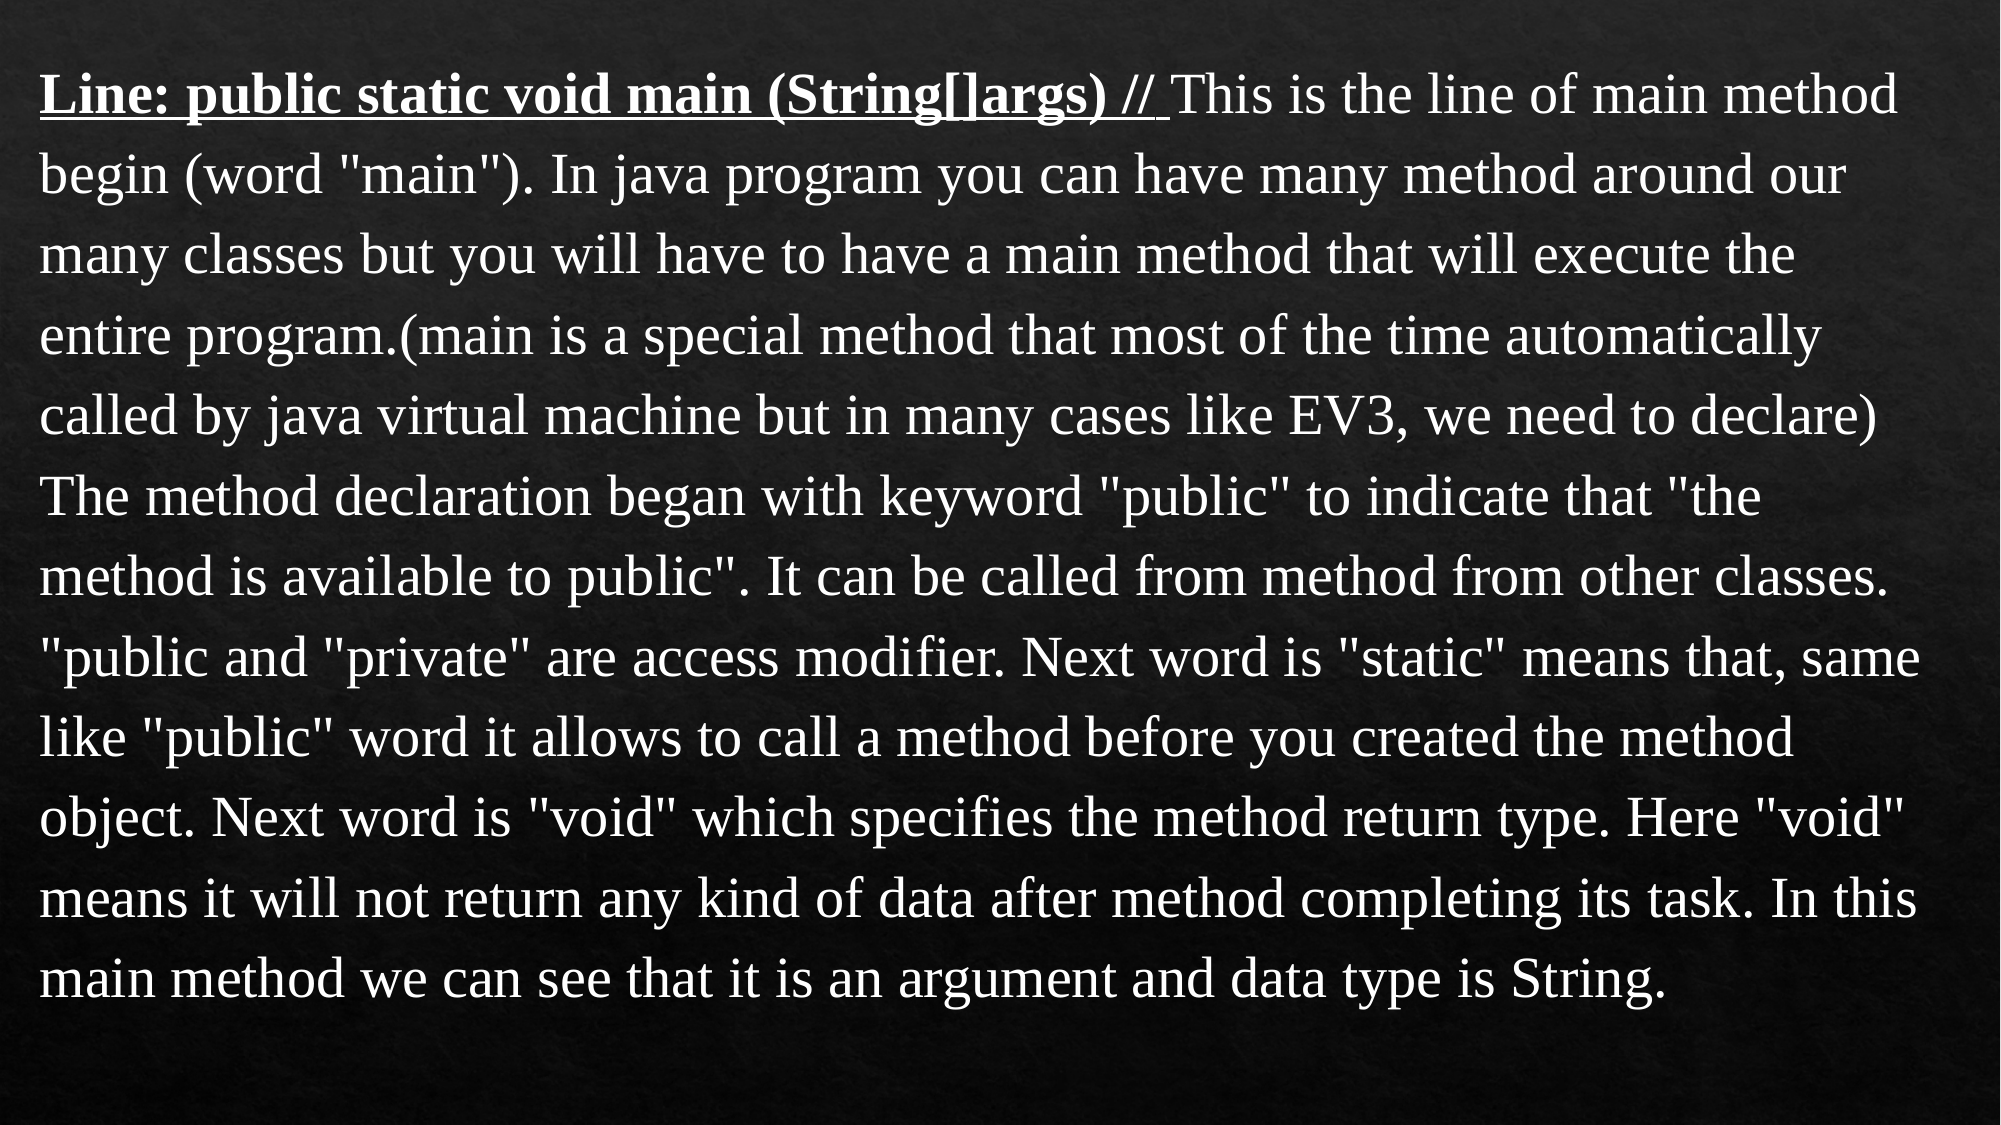

Line: public static void main (String[]args) // This is the line of main method begin (word "main"). In java program you can have many method around our many classes but you will have to have a main method that will execute the entire program.(main is a special method that most of the time automatically called by java virtual machine but in many cases like EV3, we need to declare) The method declaration began with keyword "public" to indicate that "the method is available to public". It can be called from method from other classes. "public and "private" are access modifier. Next word is "static" means that, same like "public" word it allows to call a method before you created the method object. Next word is "void" which specifies the method return type. Here "void" means it will not return any kind of data after method completing its task. In this main method we can see that it is an argument and data type is String.